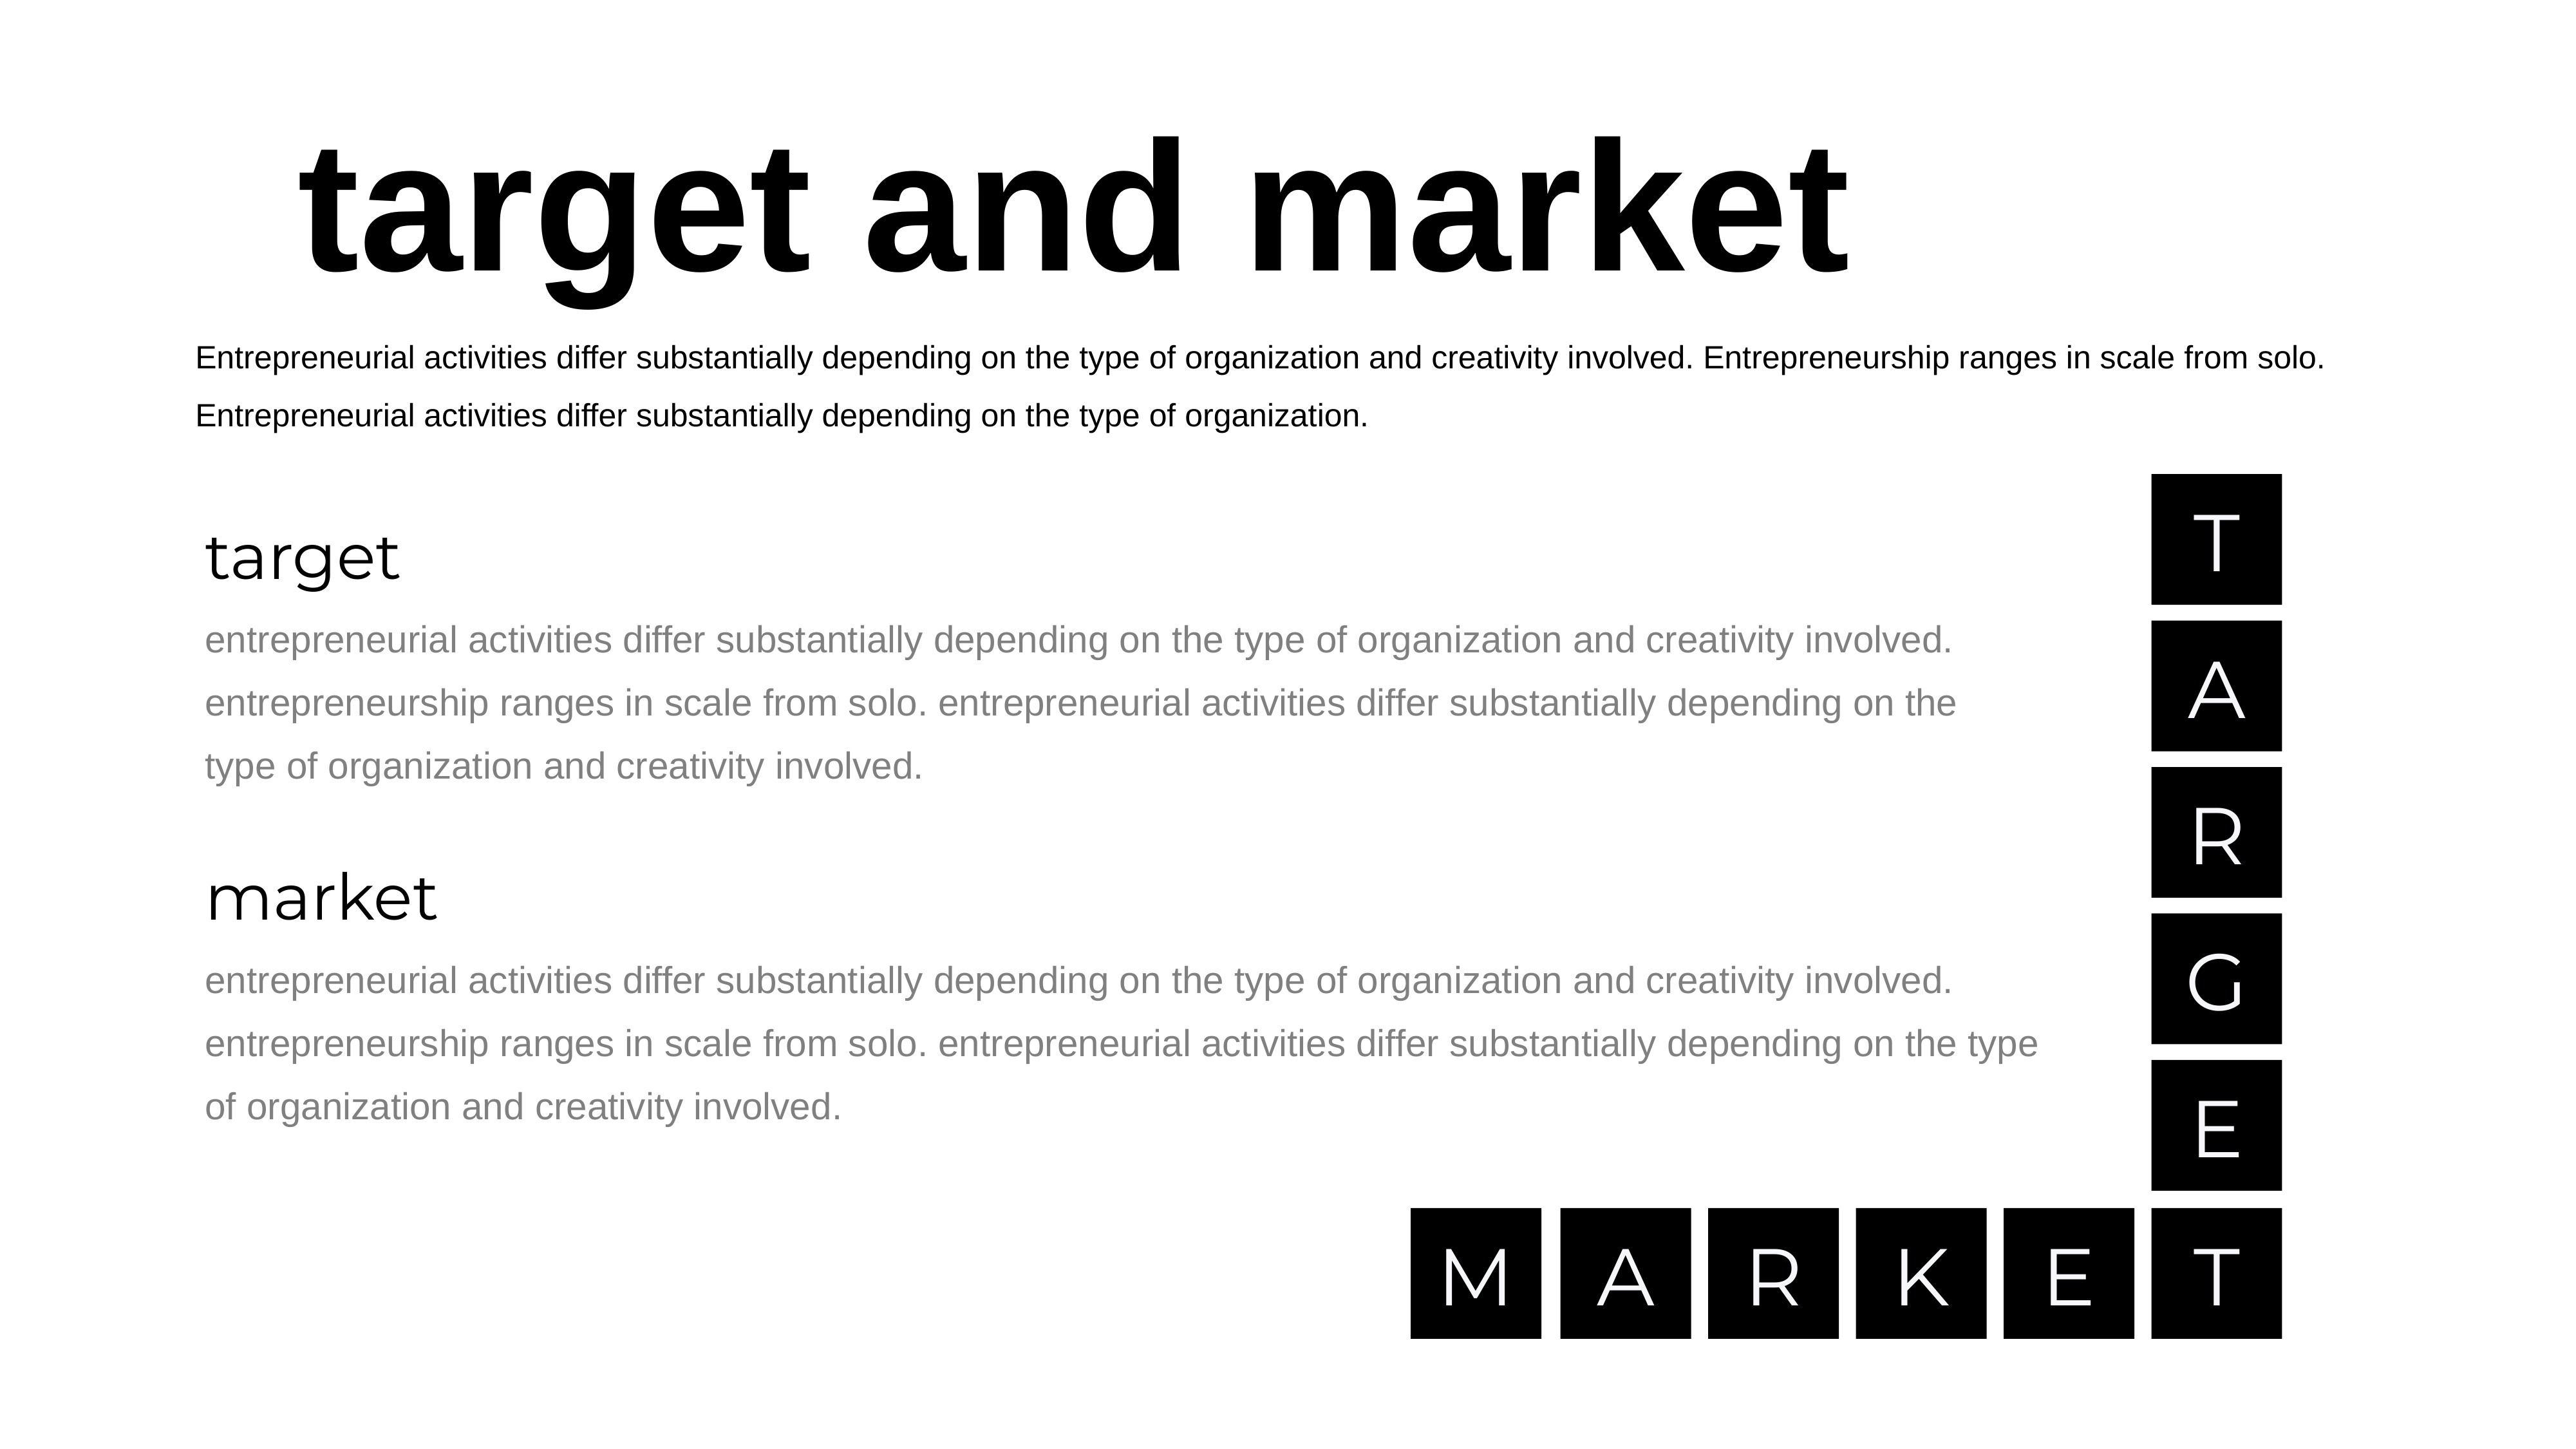

target and market
Entrepreneurial activities differ substantially depending on the type of organization and creativity involved. Entrepreneurship ranges in scale from solo. Entrepreneurial activities differ substantially depending on the type of organization.
target
T
A
R
G
E
A
M
R
K
E
T
entrepreneurial activities differ substantially depending on the type of organization and creativity involved. entrepreneurship ranges in scale from solo. entrepreneurial activities differ substantially depending on the type of organization and creativity involved.
market
entrepreneurial activities differ substantially depending on the type of organization and creativity involved. entrepreneurship ranges in scale from solo. entrepreneurial activities differ substantially depending on the type of organization and creativity involved.